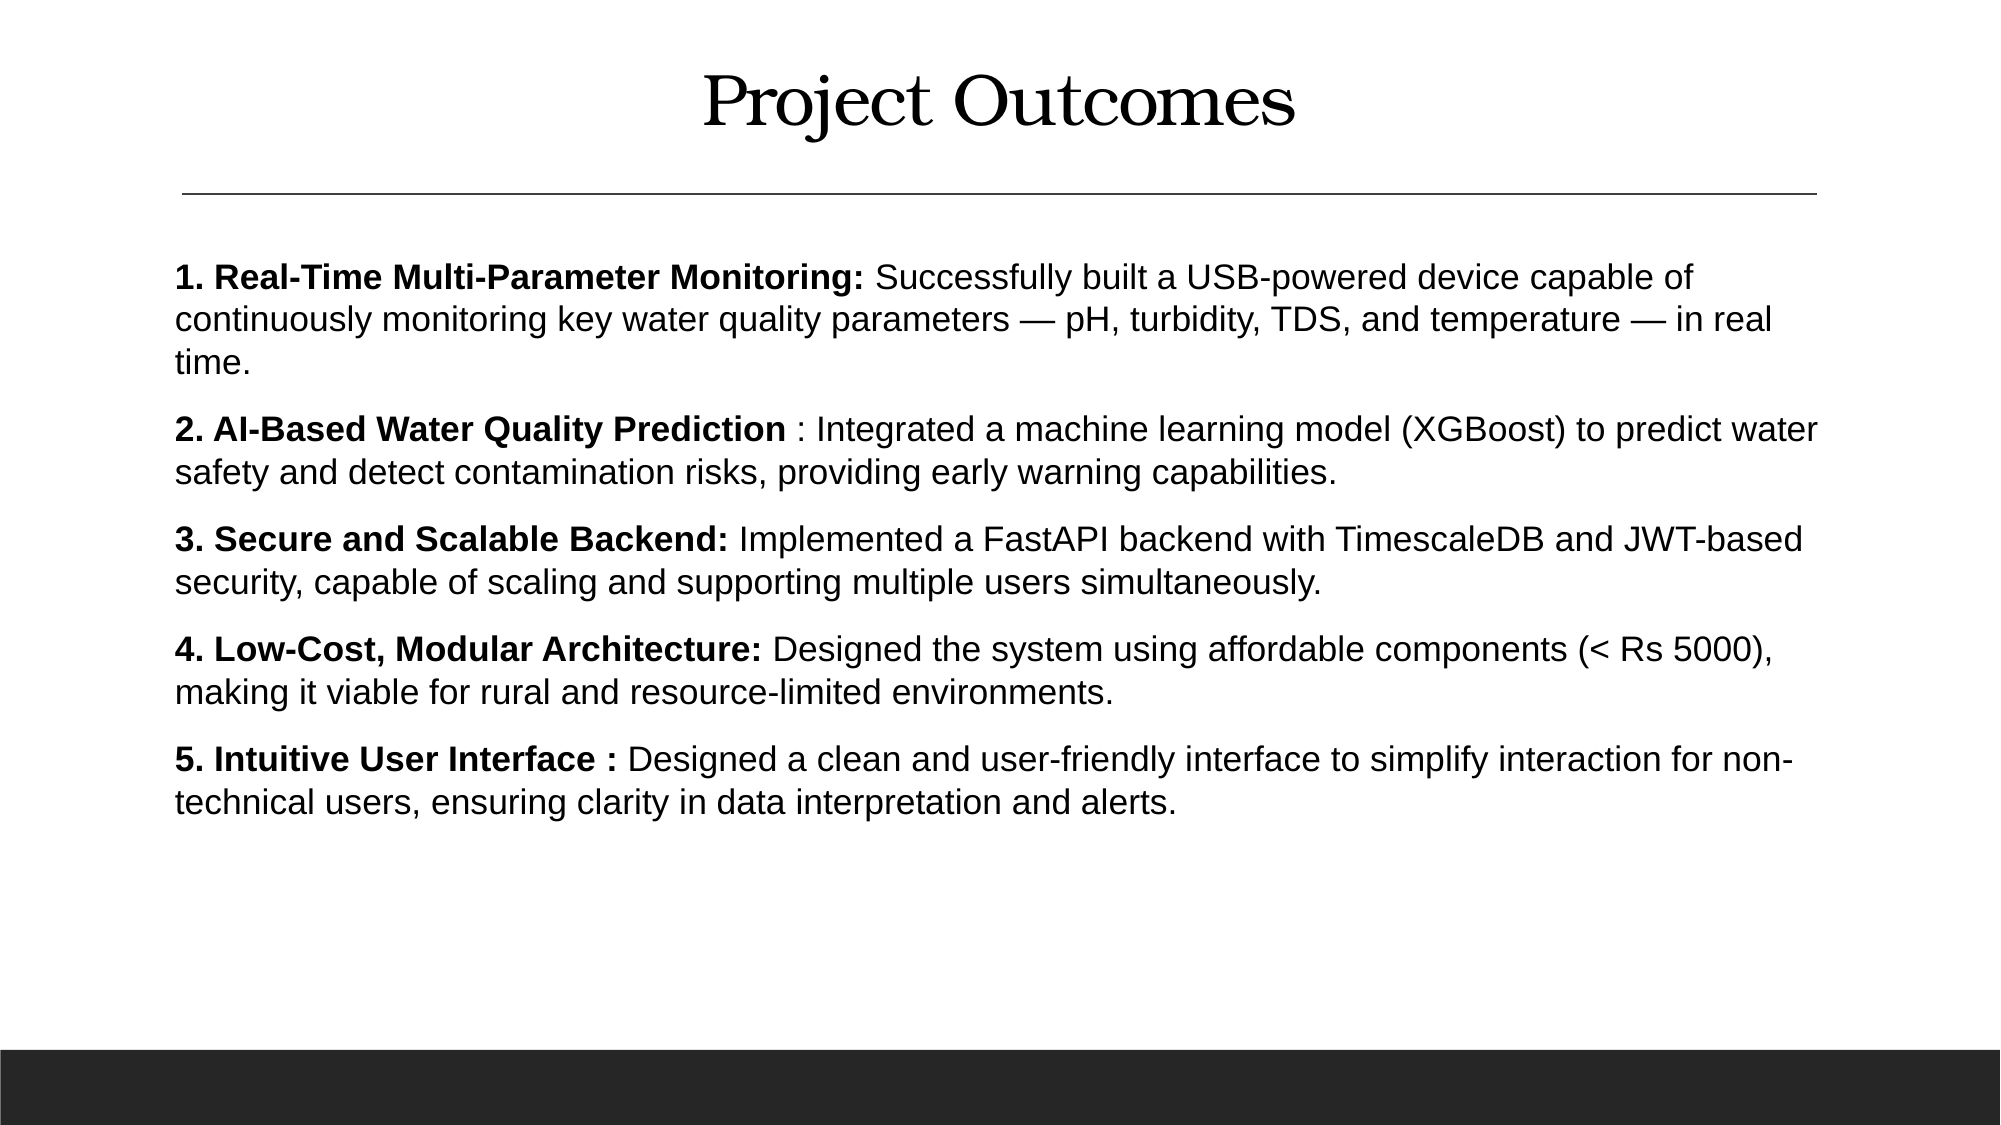

Project Outcomes
1. Real-Time Multi-Parameter Monitoring: Successfully built a USB-powered device capable of continuously monitoring key water quality parameters — pH, turbidity, TDS, and temperature — in real time.
2. AI-Based Water Quality Prediction : Integrated a machine learning model (XGBoost) to predict water safety and detect contamination risks, providing early warning capabilities.
3. Secure and Scalable Backend: Implemented a FastAPI backend with TimescaleDB and JWT-based security, capable of scaling and supporting multiple users simultaneously.
4. Low-Cost, Modular Architecture: Designed the system using affordable components (< Rs 5000), making it viable for rural and resource-limited environments.
5. Intuitive User Interface : Designed a clean and user-friendly interface to simplify interaction for non-technical users, ensuring clarity in data interpretation and alerts.